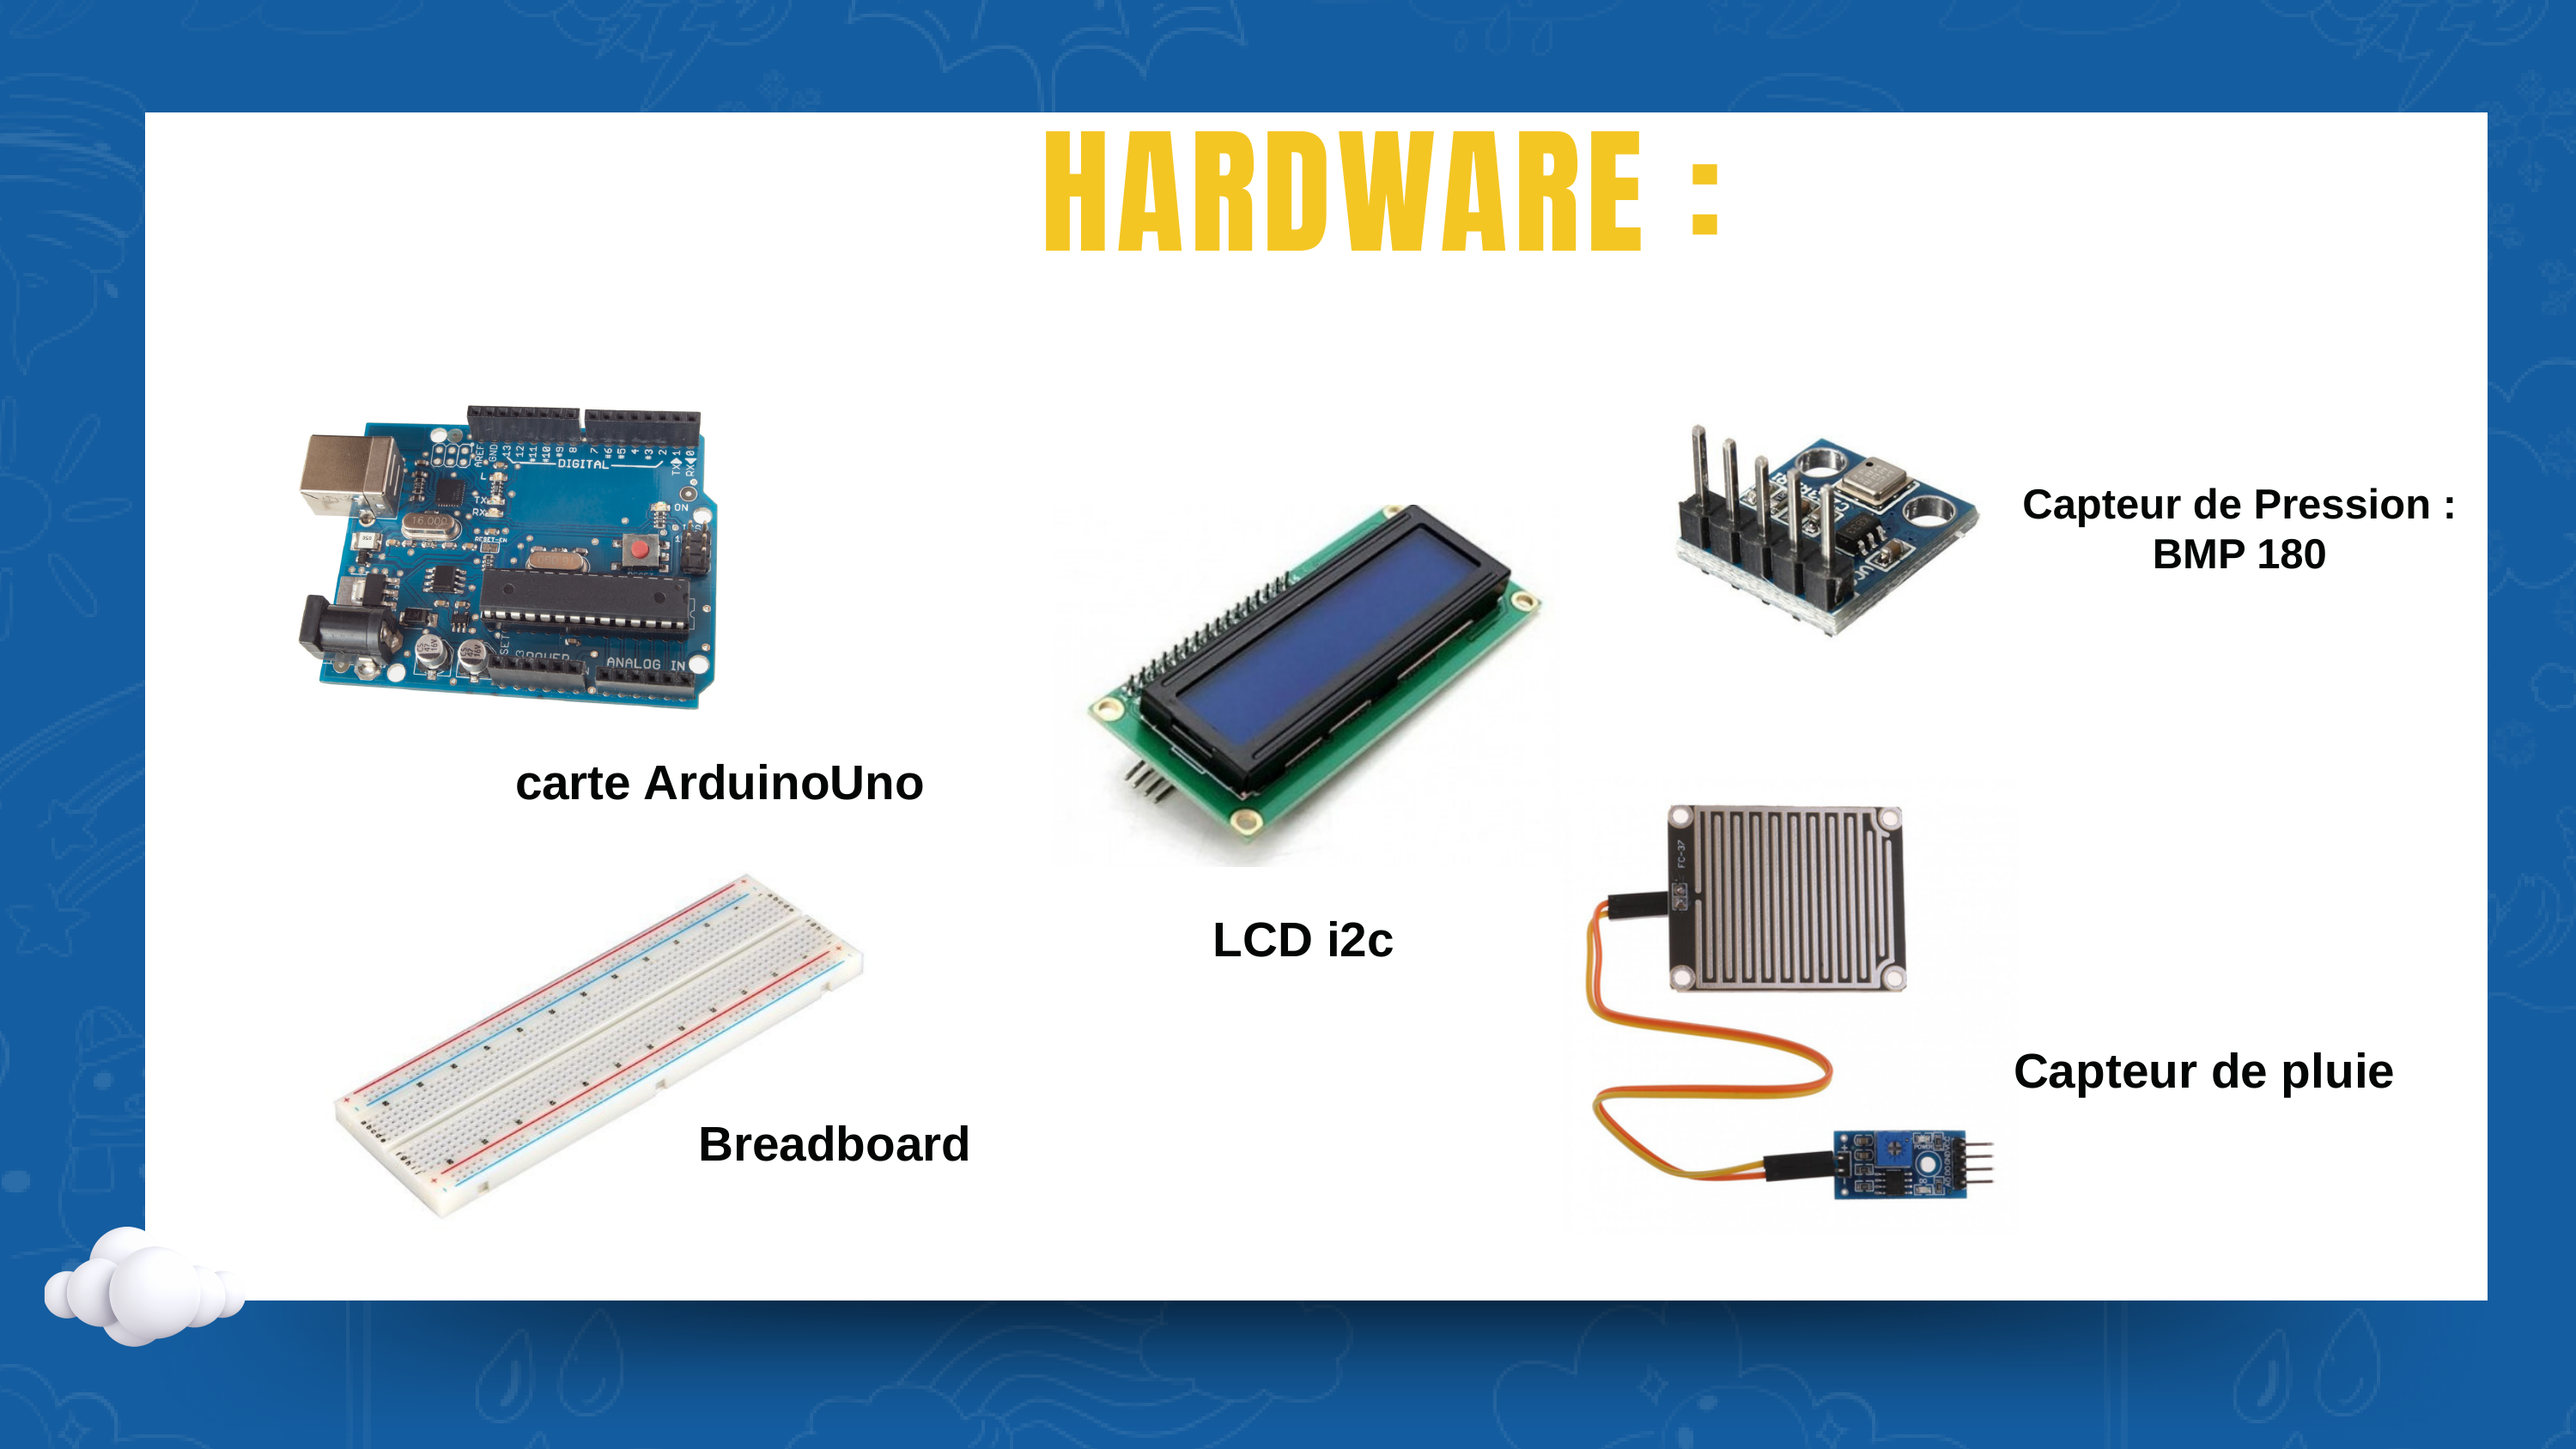

HARDWARE :

Capteur de Pression : BMP 180

carte ArduinoUno

LCD i2c
Capteur de pluie
Breadboard